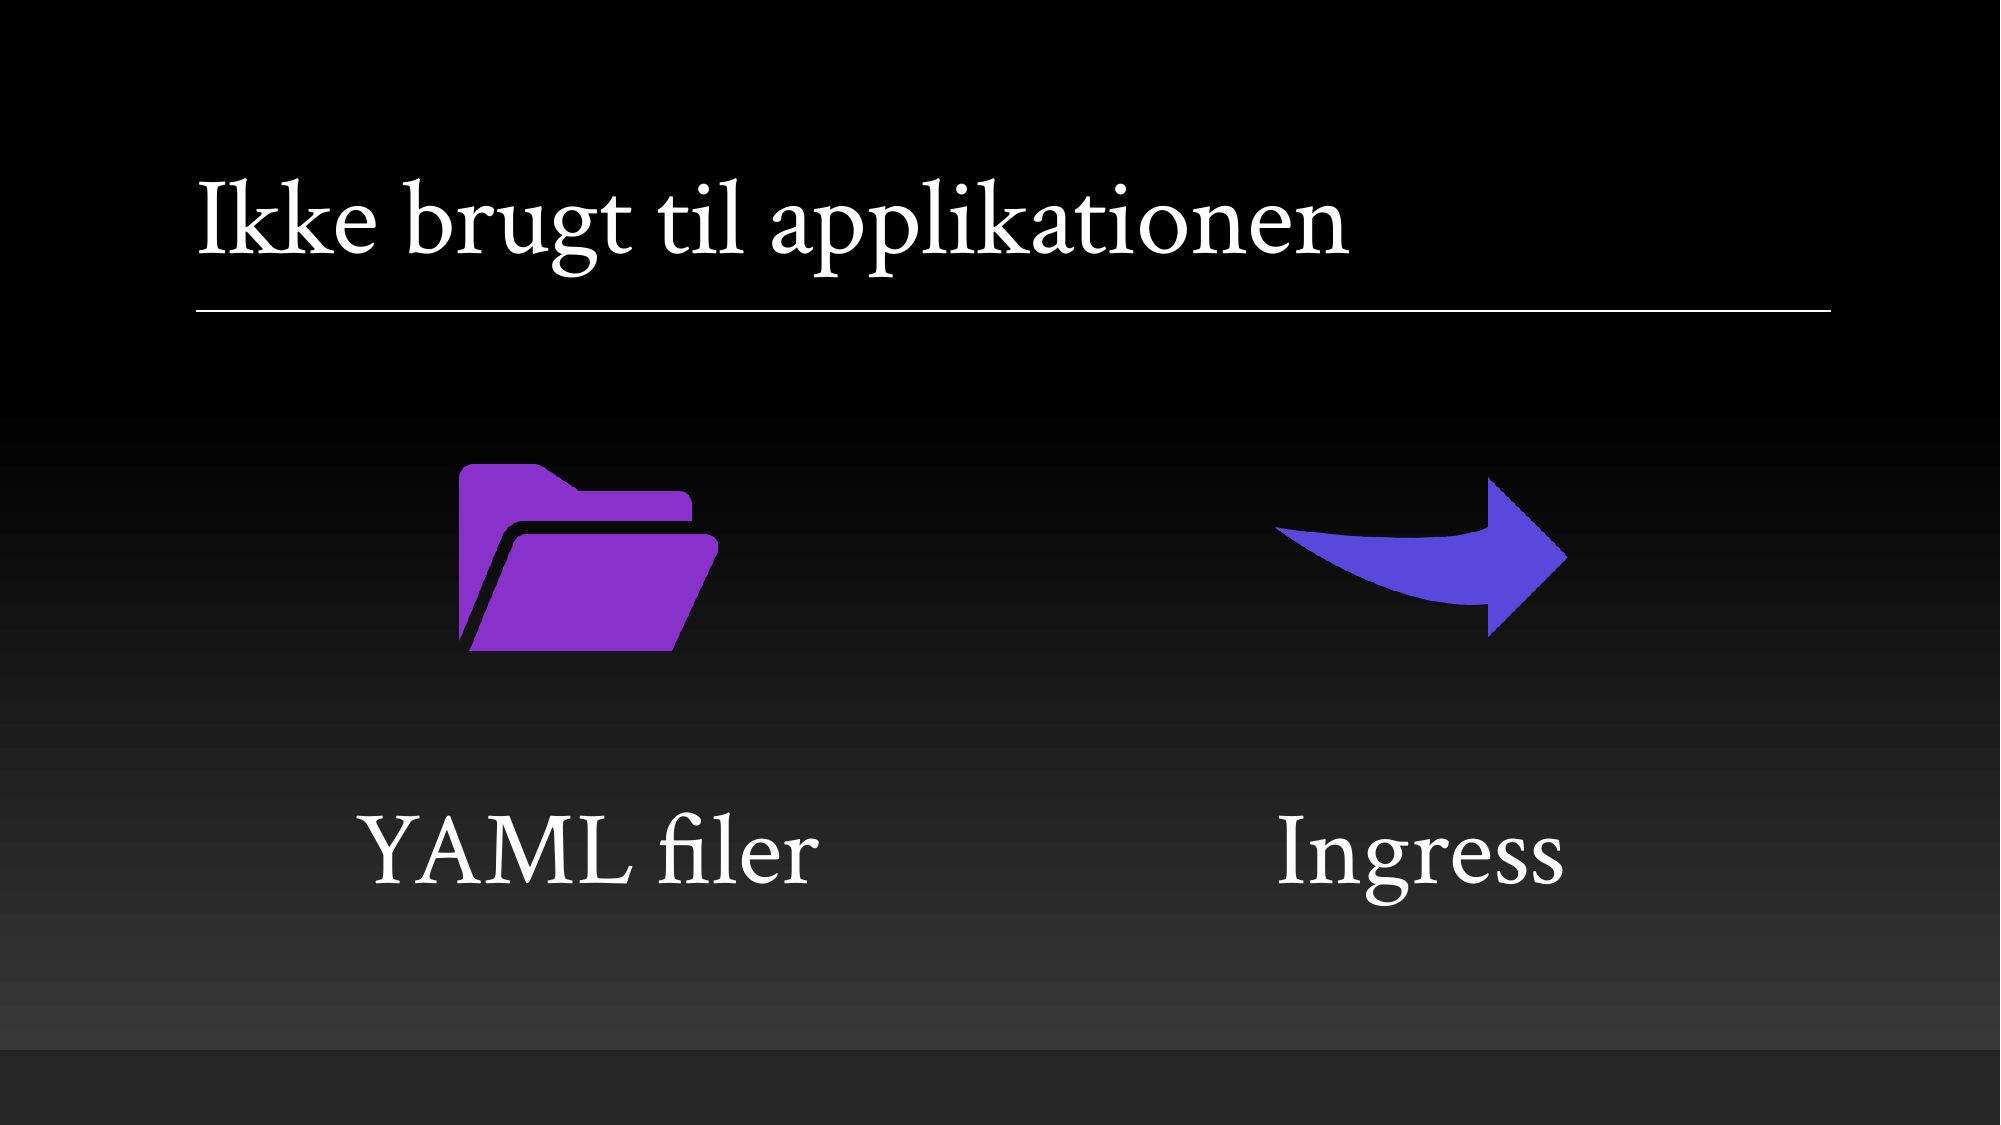

# Ikke brugt til applikationen
YAML filer
Ingress